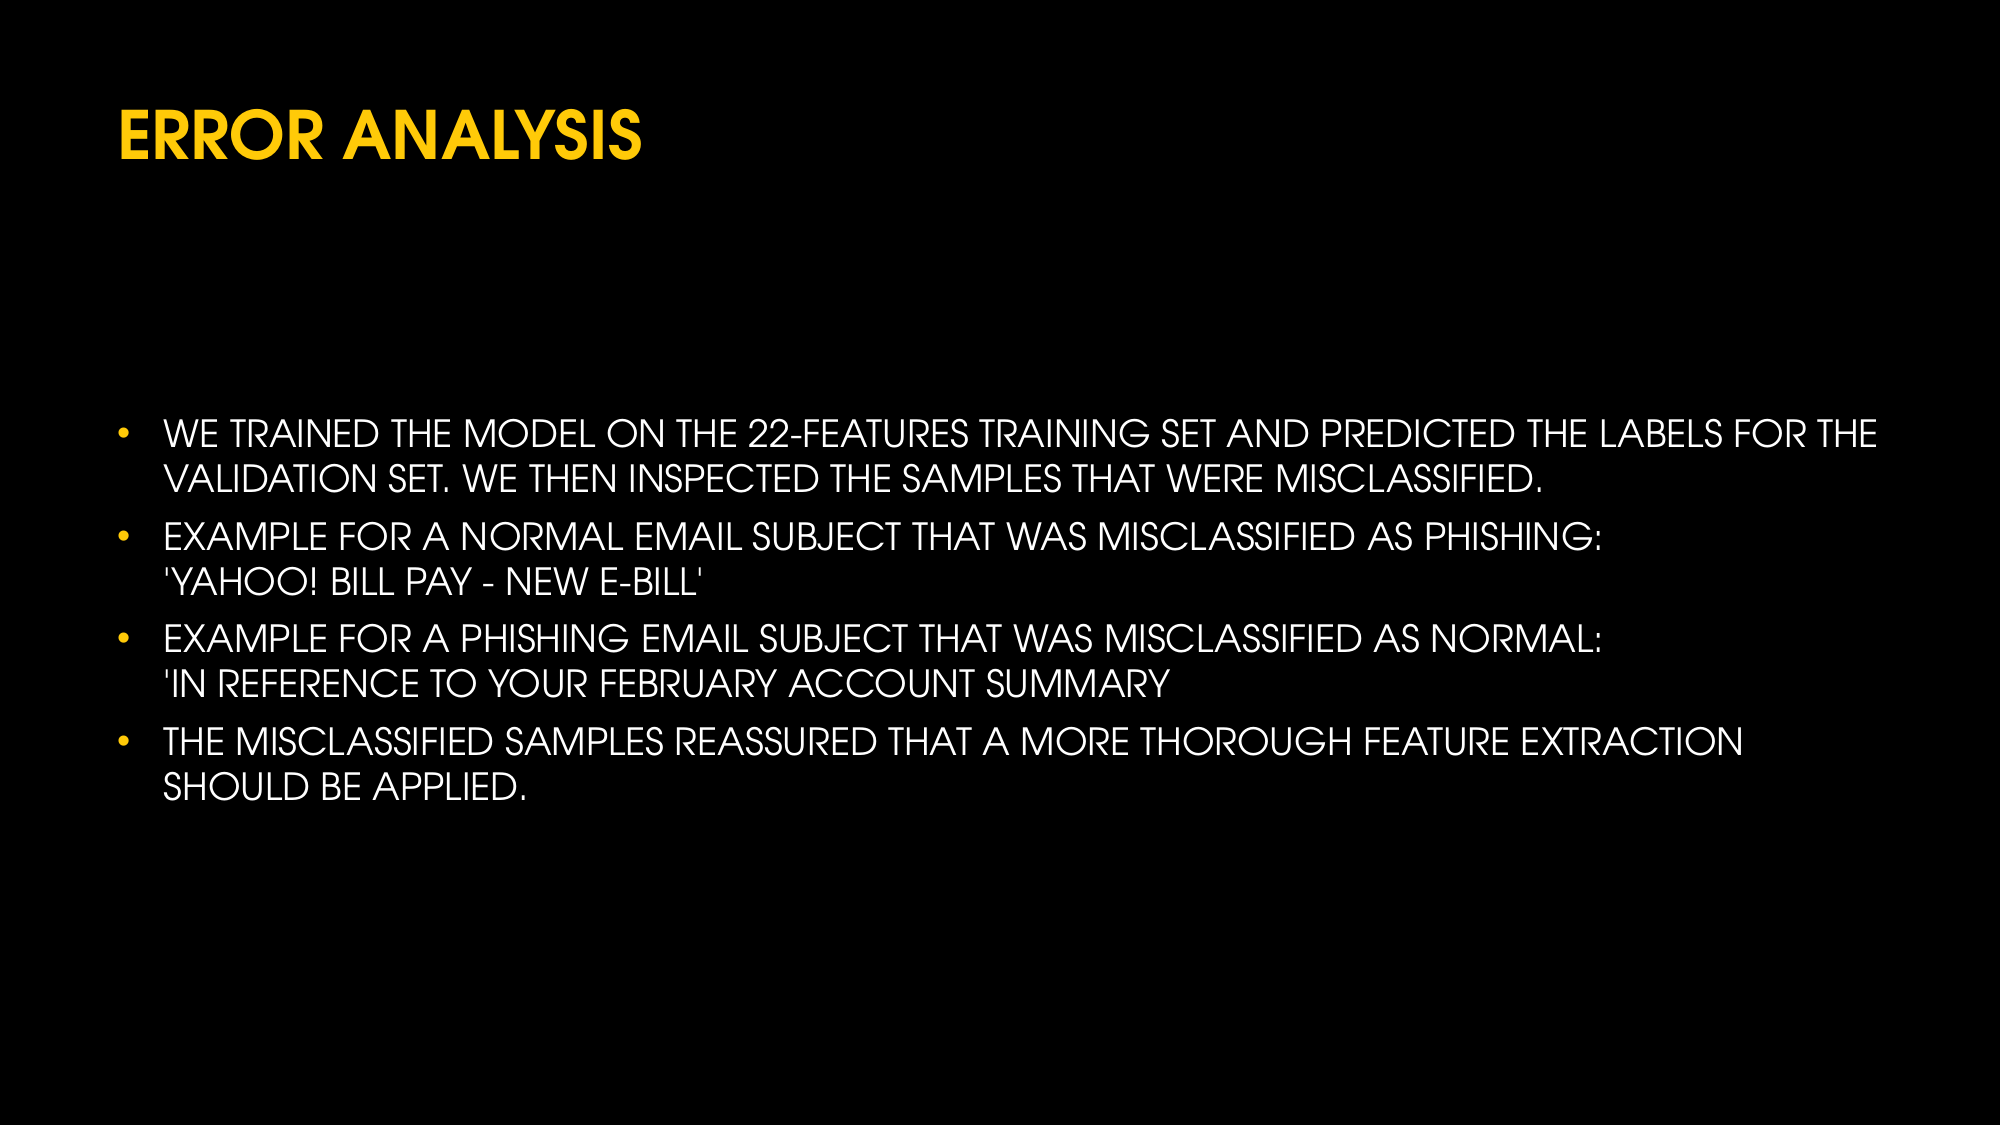

# error analysis
we trained the model on the 22-features training set and predicted the labels for the validation set. we then inspected the samples that were misclassified.
example for a normal email subject that was misclassified as phishing:
'Yahoo! Bill Pay - New E-Bill'
example for a phishing email subject that was misclassified as normal:
'In Reference to Your February Account Summary
the misclassified samples reassured that a more thorough feature extraction should be applied.